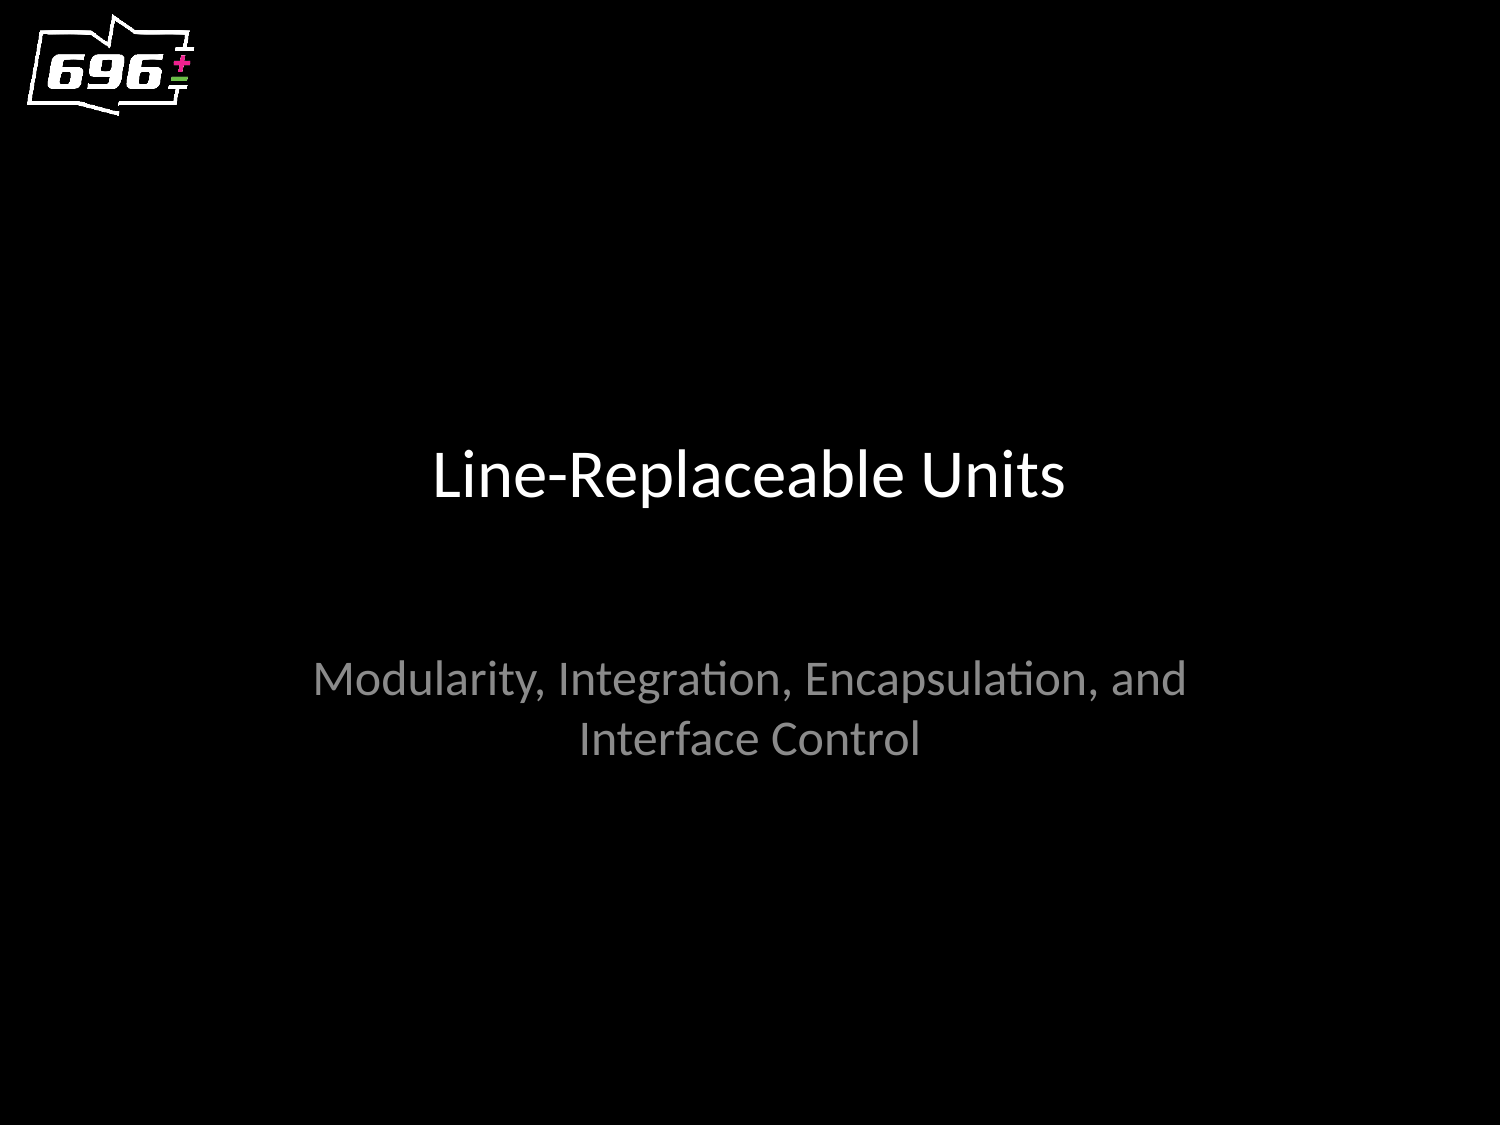

# Line-Replaceable Units
Modularity, Integration, Encapsulation, and Interface Control